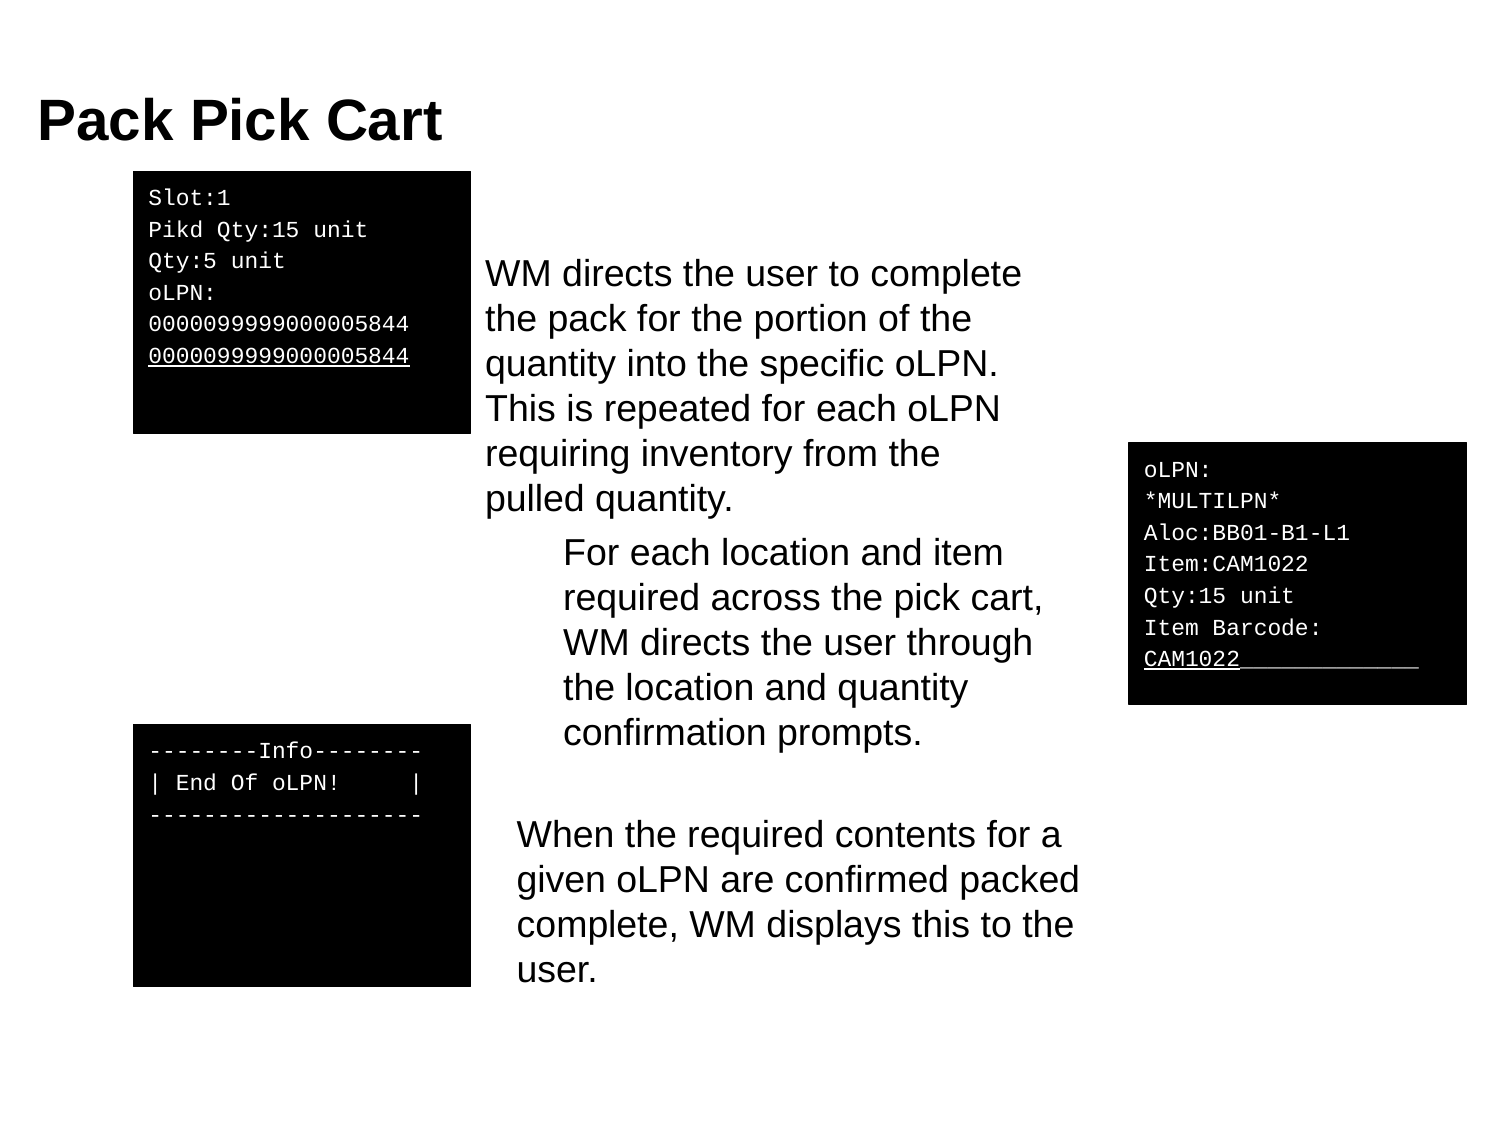

# Pack Pick Cart
Slot:1
Pikd Qty:15 unit
Qty:5 unit
oLPN:
0000099999000005844
0000099999000005844
WM directs the user to complete the pack for the portion of the quantity into the specific oLPN. This is repeated for each oLPN requiring inventory from the pulled quantity.
oLPN:
*MULTILPN*
Aloc:BB01-B1-L1
Item:CAM1022
Qty:15 unit
Item Barcode:
CAM1022_____________
For each location and item required across the pick cart, WM directs the user through the location and quantity confirmation prompts.
--------Info--------
| End Of oLPN!     |
--------------------
When the required contents for a given oLPN are confirmed packed complete, WM displays this to the user.